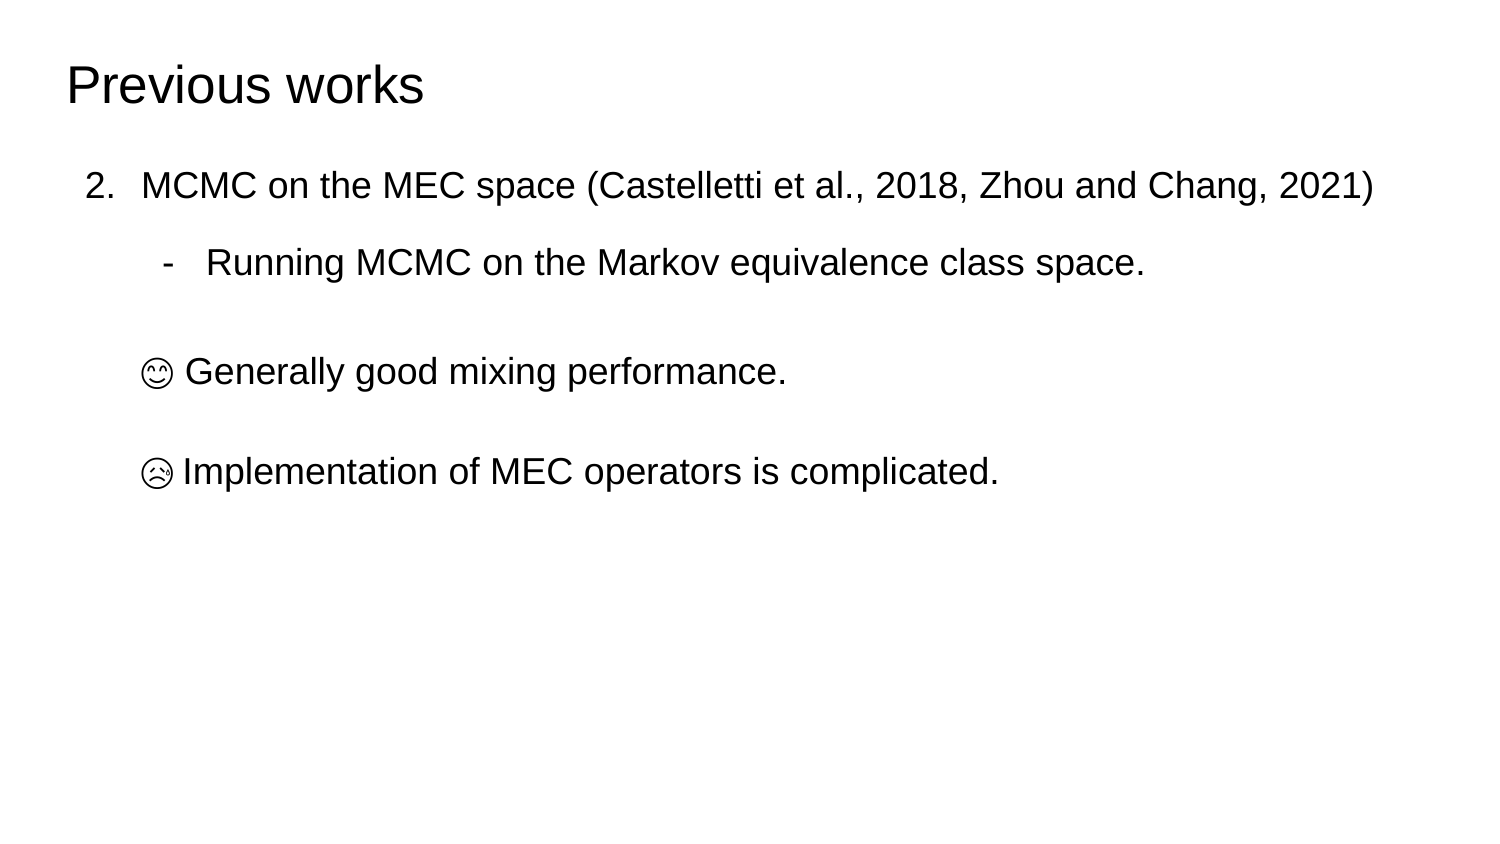

# Previous works
MCMC on the MEC space (Castelletti et al., 2018, Zhou and Chang, 2021)
  -   Running MCMC on the Markov equivalence class space.

😊 Generally good mixing performance.
😥 Implementation of MEC operators is complicated.